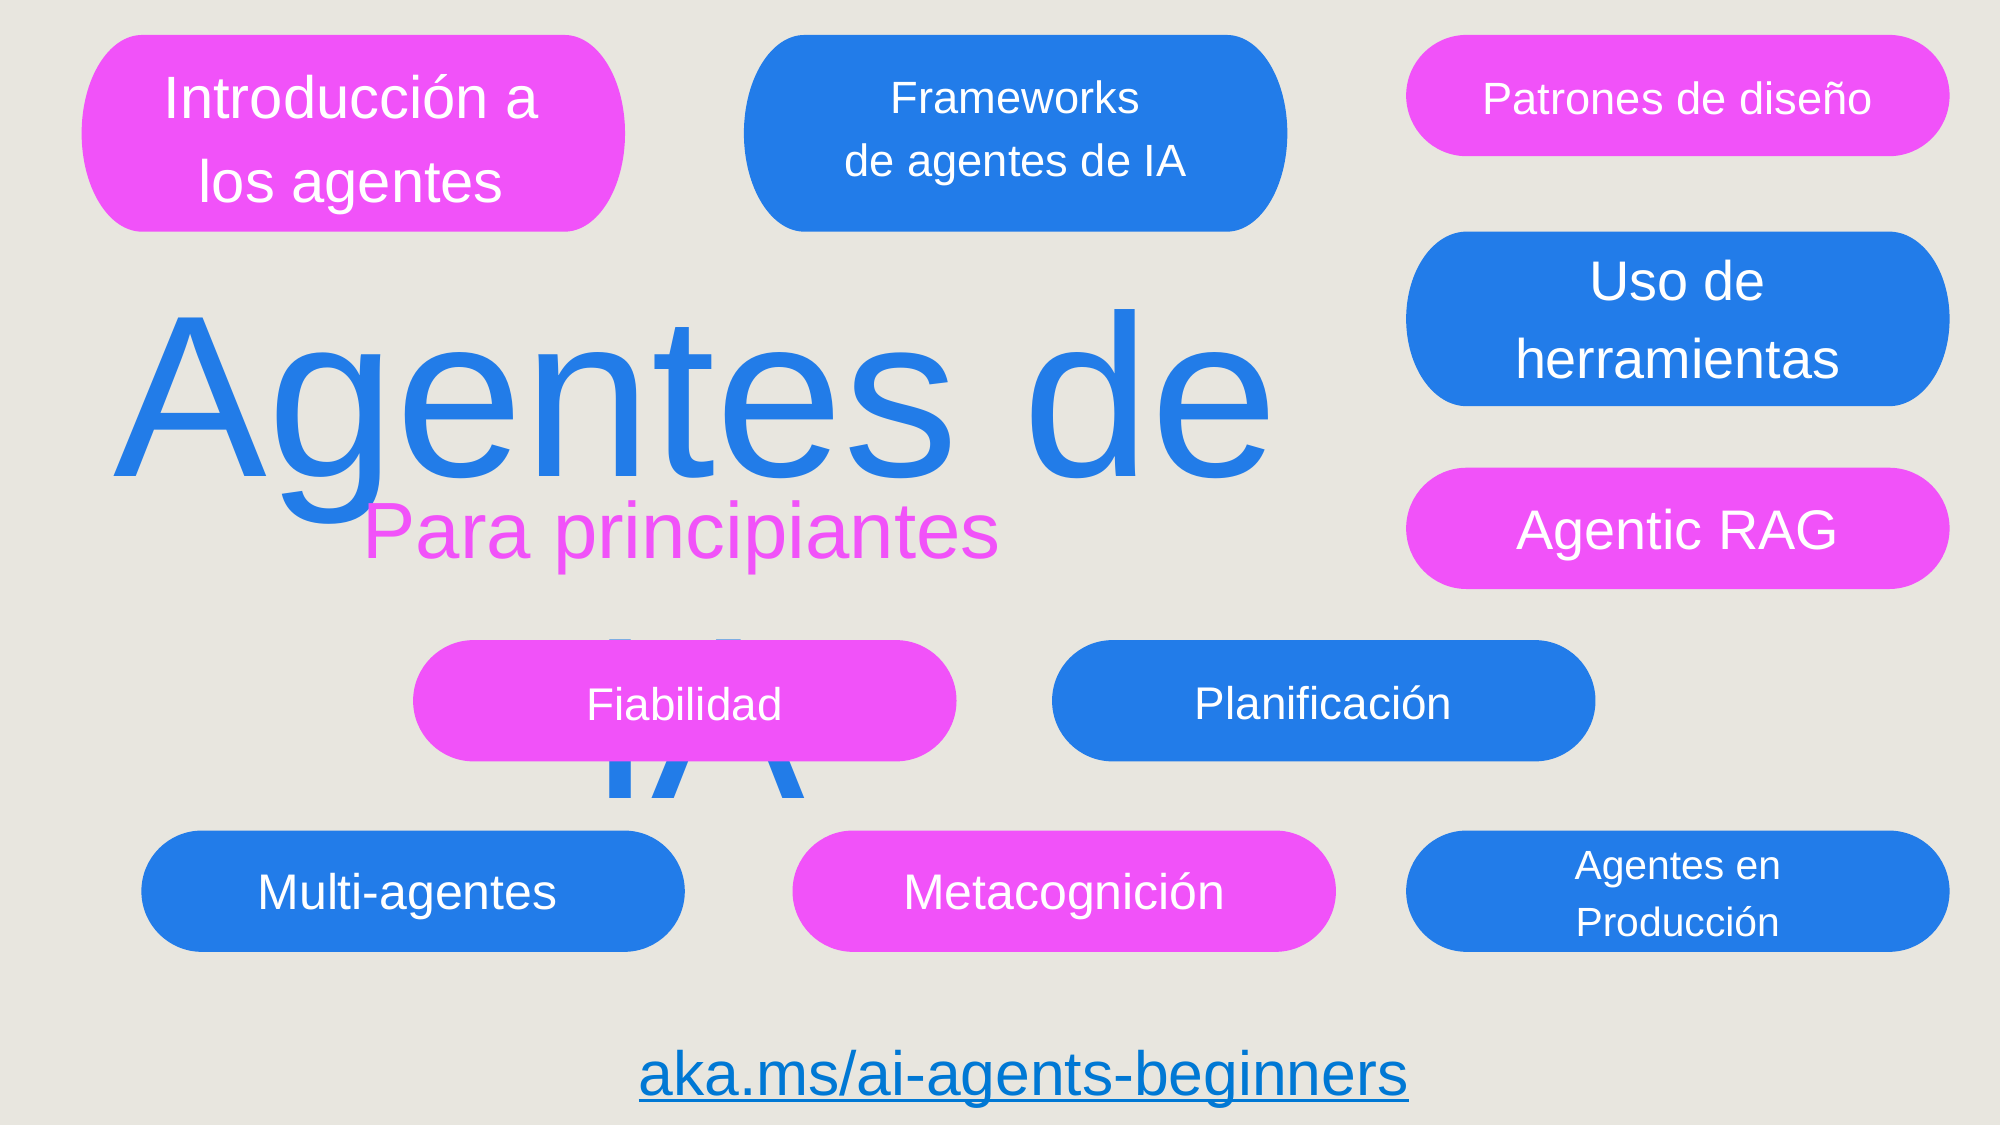

Introducción a los agentes
Frameworks
de agentes de IA
Patrones de diseño
Agentes de IA

Uso de
herramientas
Para principiantes

Agentic RAG

Planificación
Fiabilidad
Agentes en
Producción

Multi-agentes
Metacognición
aka.ms/ai-agents-beginners